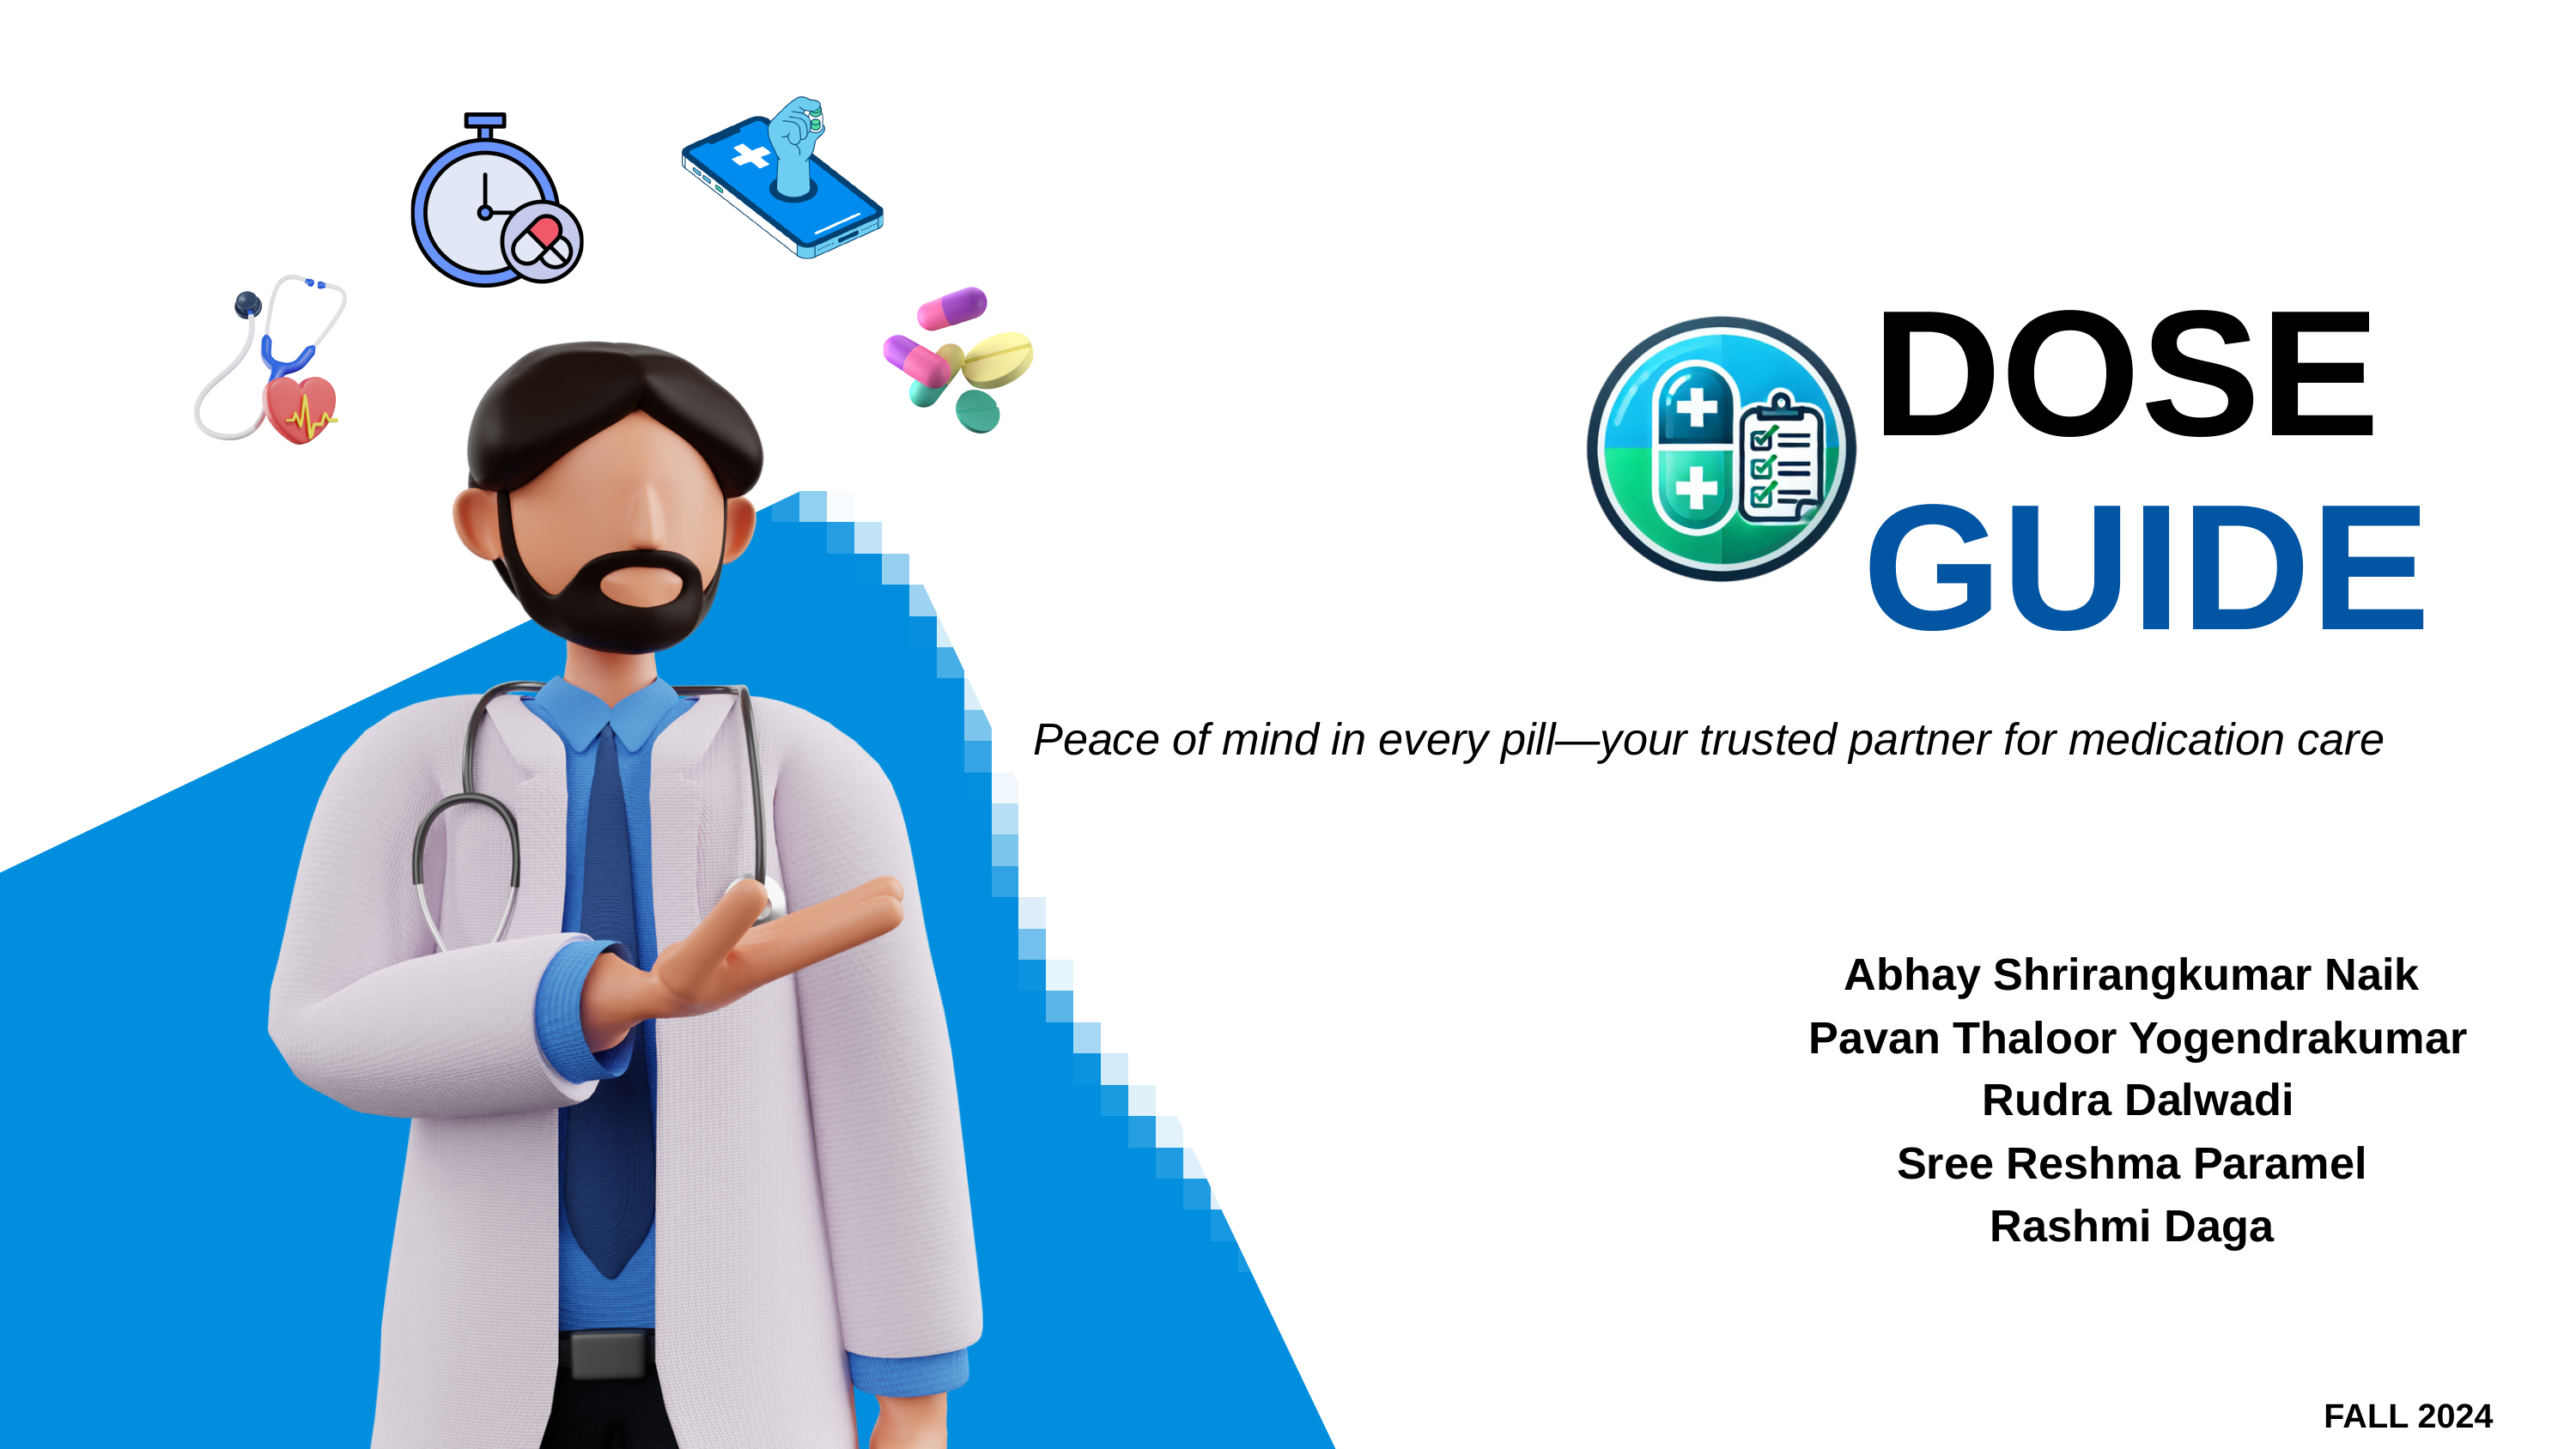

DOSE

GUIDE
Peace of mind in every pill—your trusted partner for medication care

Abhay Shrirangkumar Naik
Pavan Thaloor Yogendrakumar
 Rudra Dalwadi
Sree Reshma Paramel
Rashmi Daga

FALL 2024